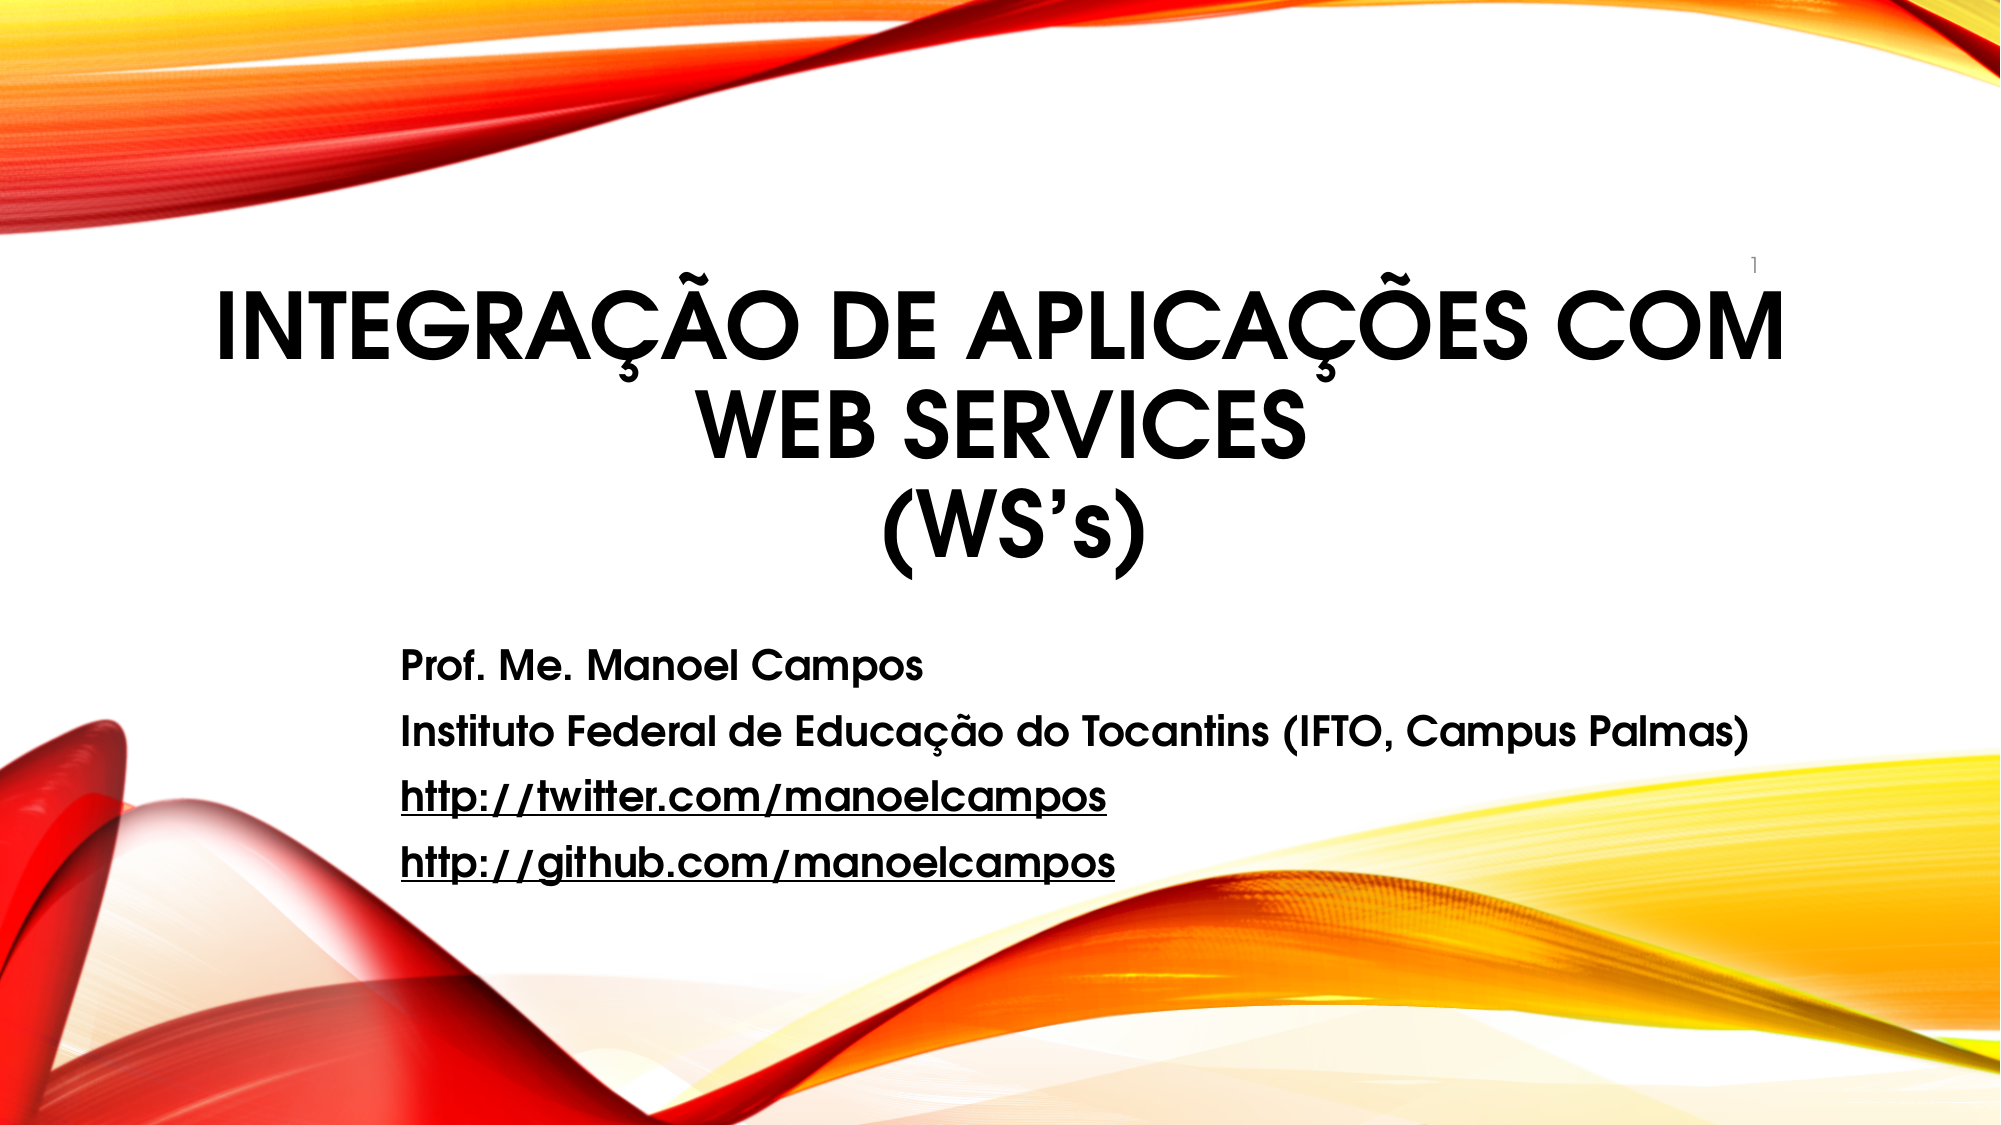

1
# INTEGRAÇÃO DE aplicações com Web Services (WS’s)
Prof. Me. Manoel Campos
Instituto Federal de Educação do Tocantins (IFTO, Campus Palmas)
http://twitter.com/manoelcampos
http://github.com/manoelcampos